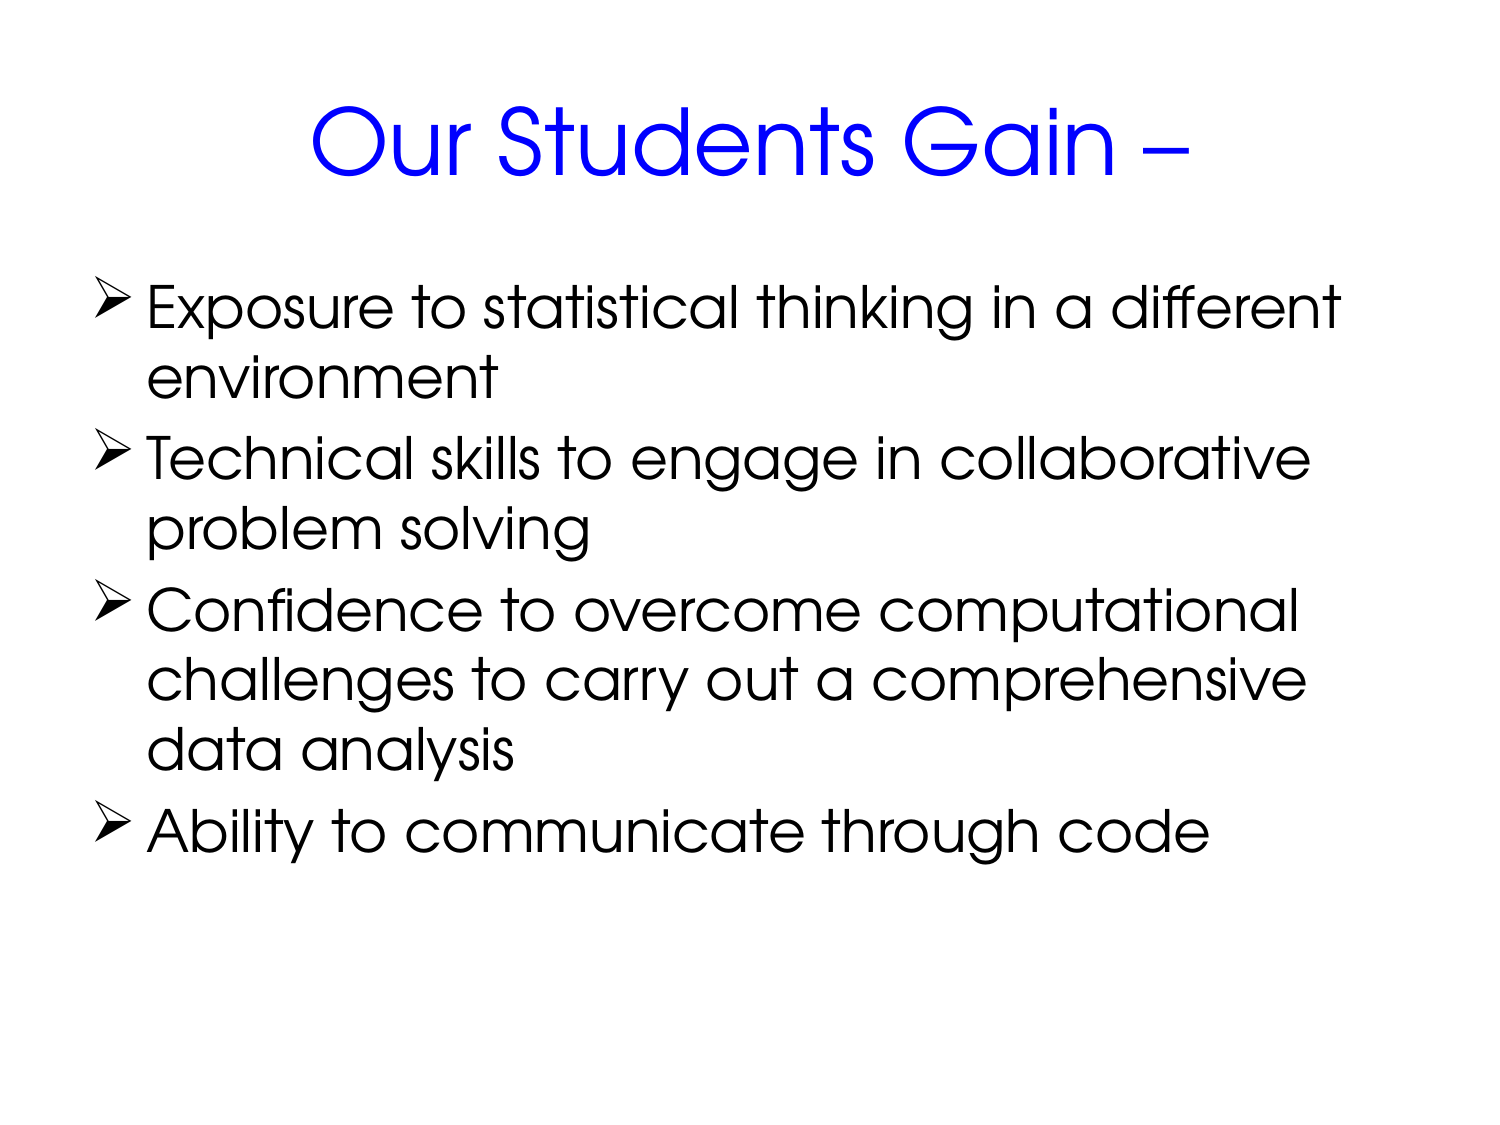

# Our Students Gain –
Exposure to statistical thinking in a different environment
Technical skills to engage in collaborative problem solving
Confidence to overcome computational challenges to carry out a comprehensive data analysis
Ability to communicate through code